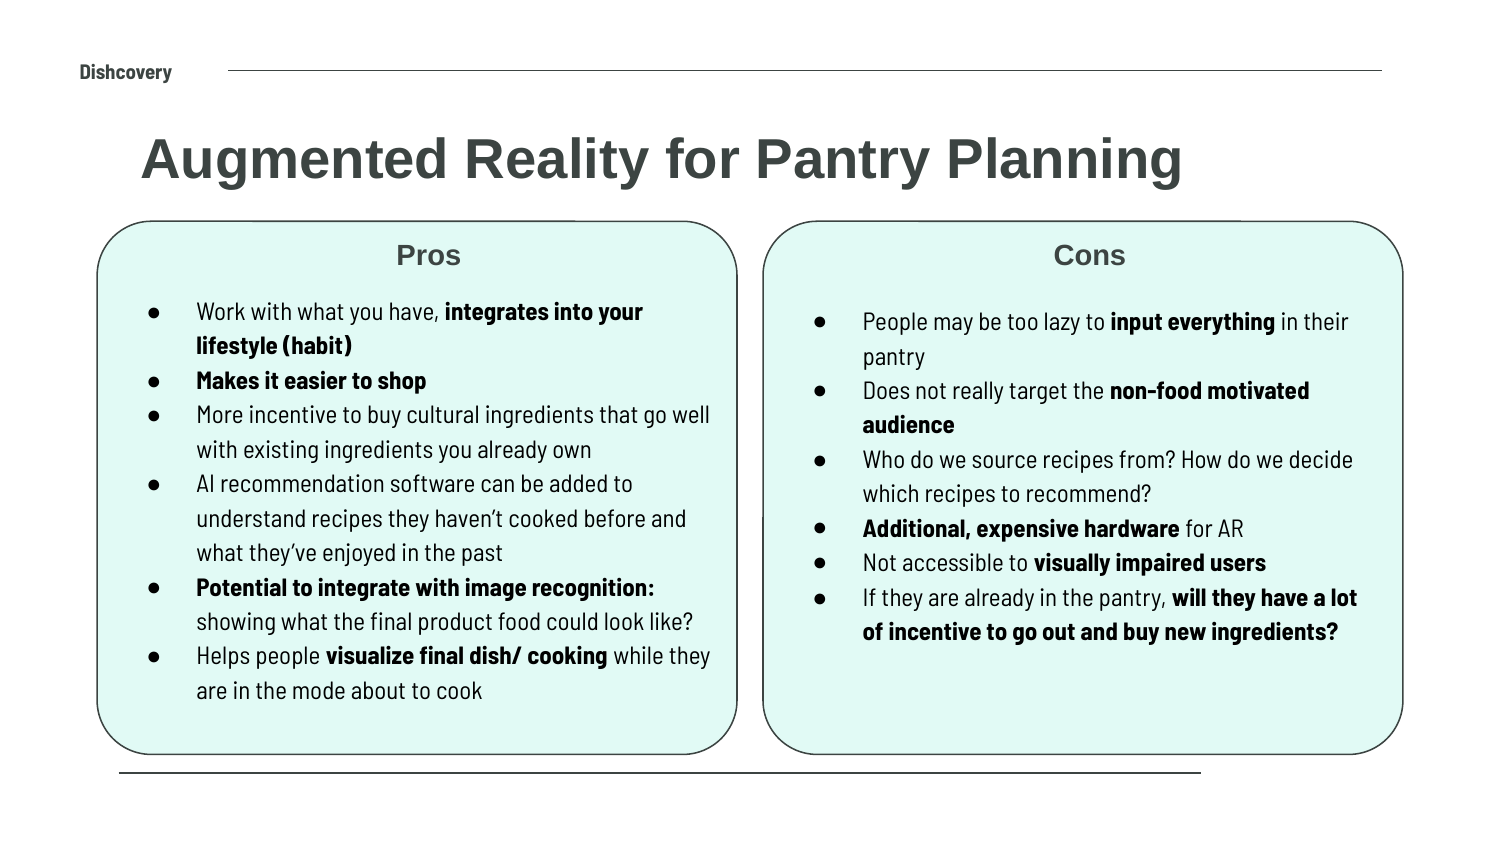

Dishcovery
Augmented Reality for Pantry Planning

Pros

Cons

Work with what you have, integrates into your lifestyle (habit)
Makes it easier to shop
More incentive to buy cultural ingredients that go well with existing ingredients you already own
AI recommendation software can be added to understand recipes they haven’t cooked before and what they’ve enjoyed in the past
Potential to integrate with image recognition: showing what the final product food could look like?
Helps people visualize final dish/ cooking while they are in the mode about to cook
People may be too lazy to input everything in their pantry
Does not really target the non-food motivated audience
Who do we source recipes from? How do we decide which recipes to recommend?
Additional, expensive hardware for AR
Not accessible to visually impaired users
If they are already in the pantry, will they have a lot of incentive to go out and buy new ingredients?